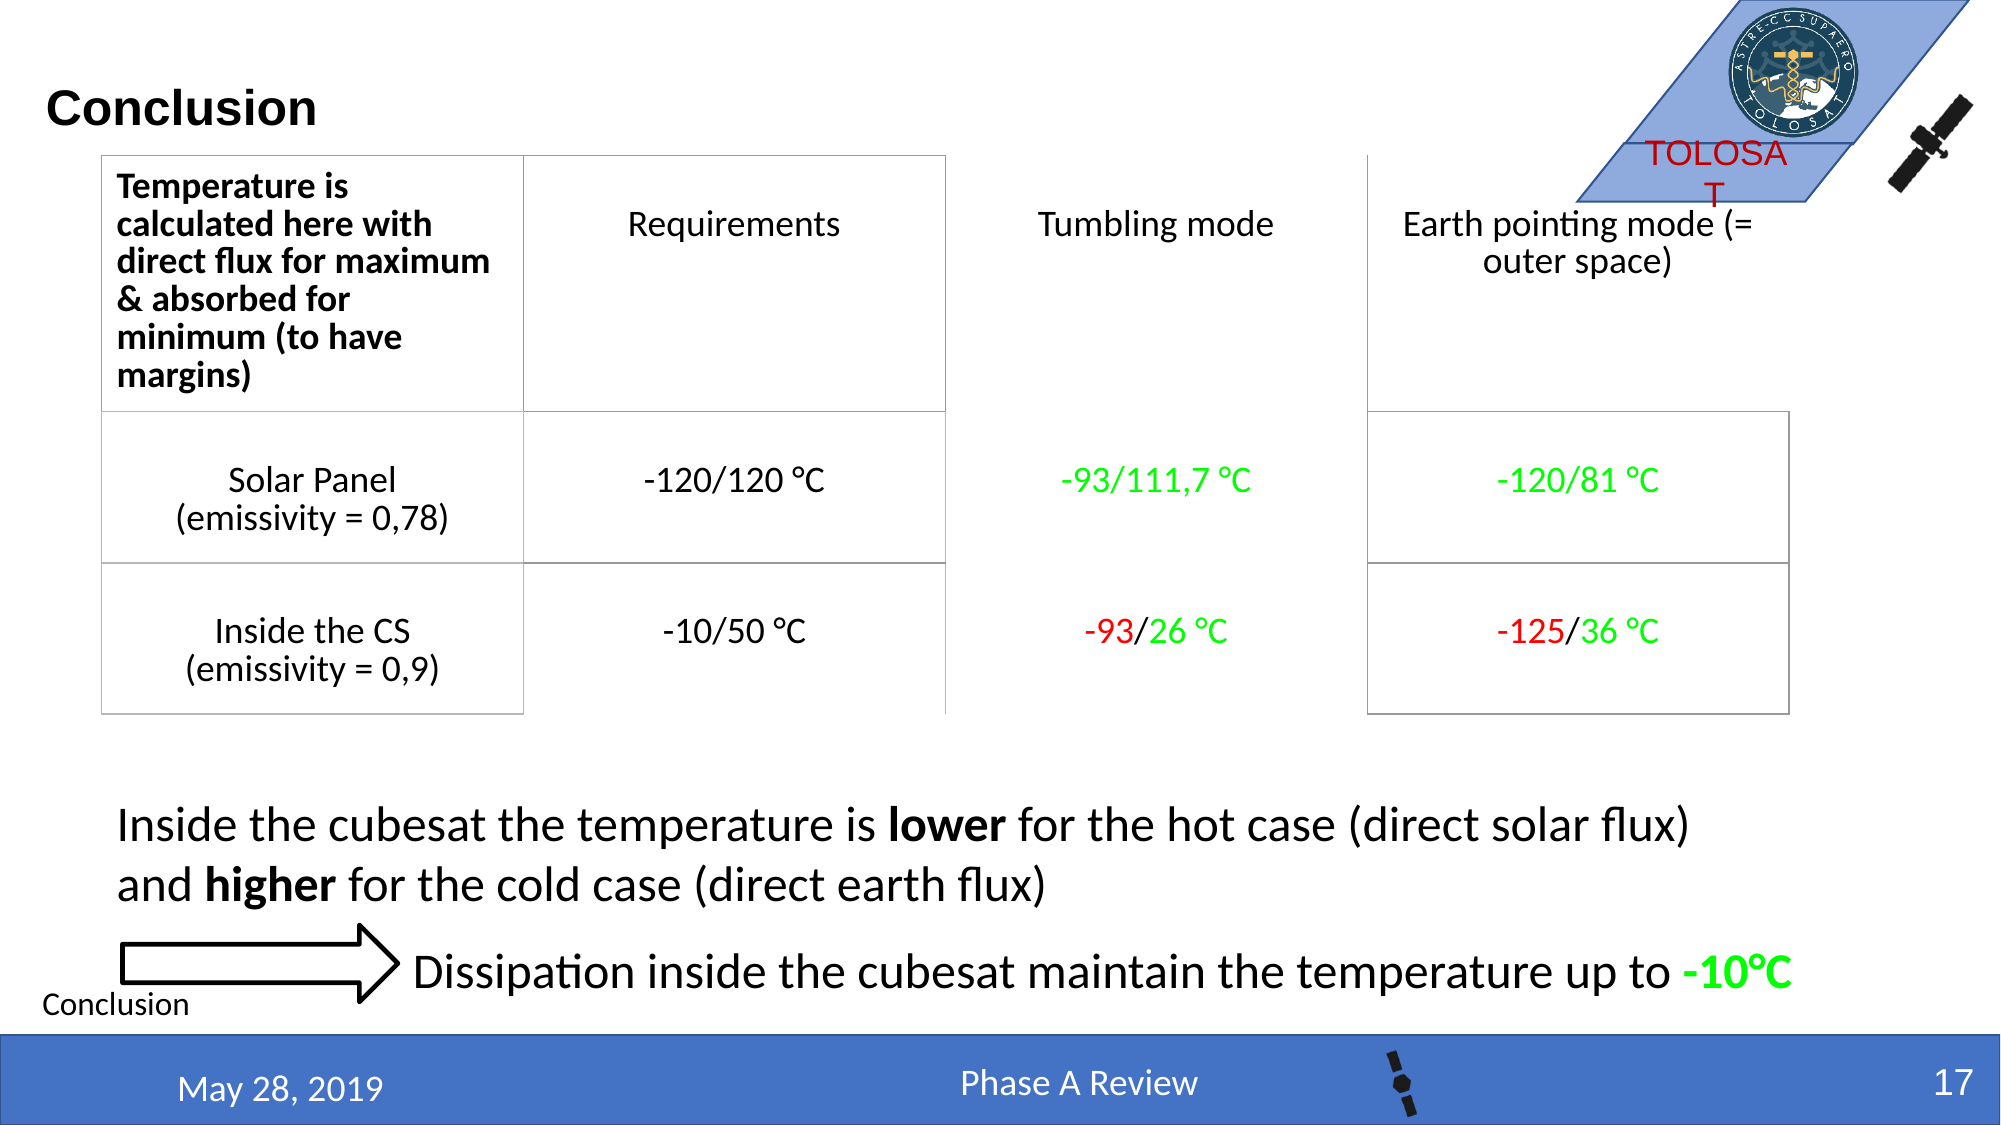

# Conclusion
| Temperature is calculated here with direct flux for maximum & absorbed for minimum (to have margins) | Requirements | Tumbling mode | Earth pointing mode (= outer space) |
| --- | --- | --- | --- |
| Solar Panel (emissivity = 0,78) | -120/120 °C | -93/111,7 °C | -120/81 °C |
| Inside the CS (emissivity = 0,9) | -10/50 °C | -93/26 °C | -125/36 °C |

Inside the cubesat the temperature is lower for the hot case (direct solar flux)
and higher for the cold case (direct earth flux)
Dissipation inside the cubesat maintain the temperature up to -10°C

Conclusion
17